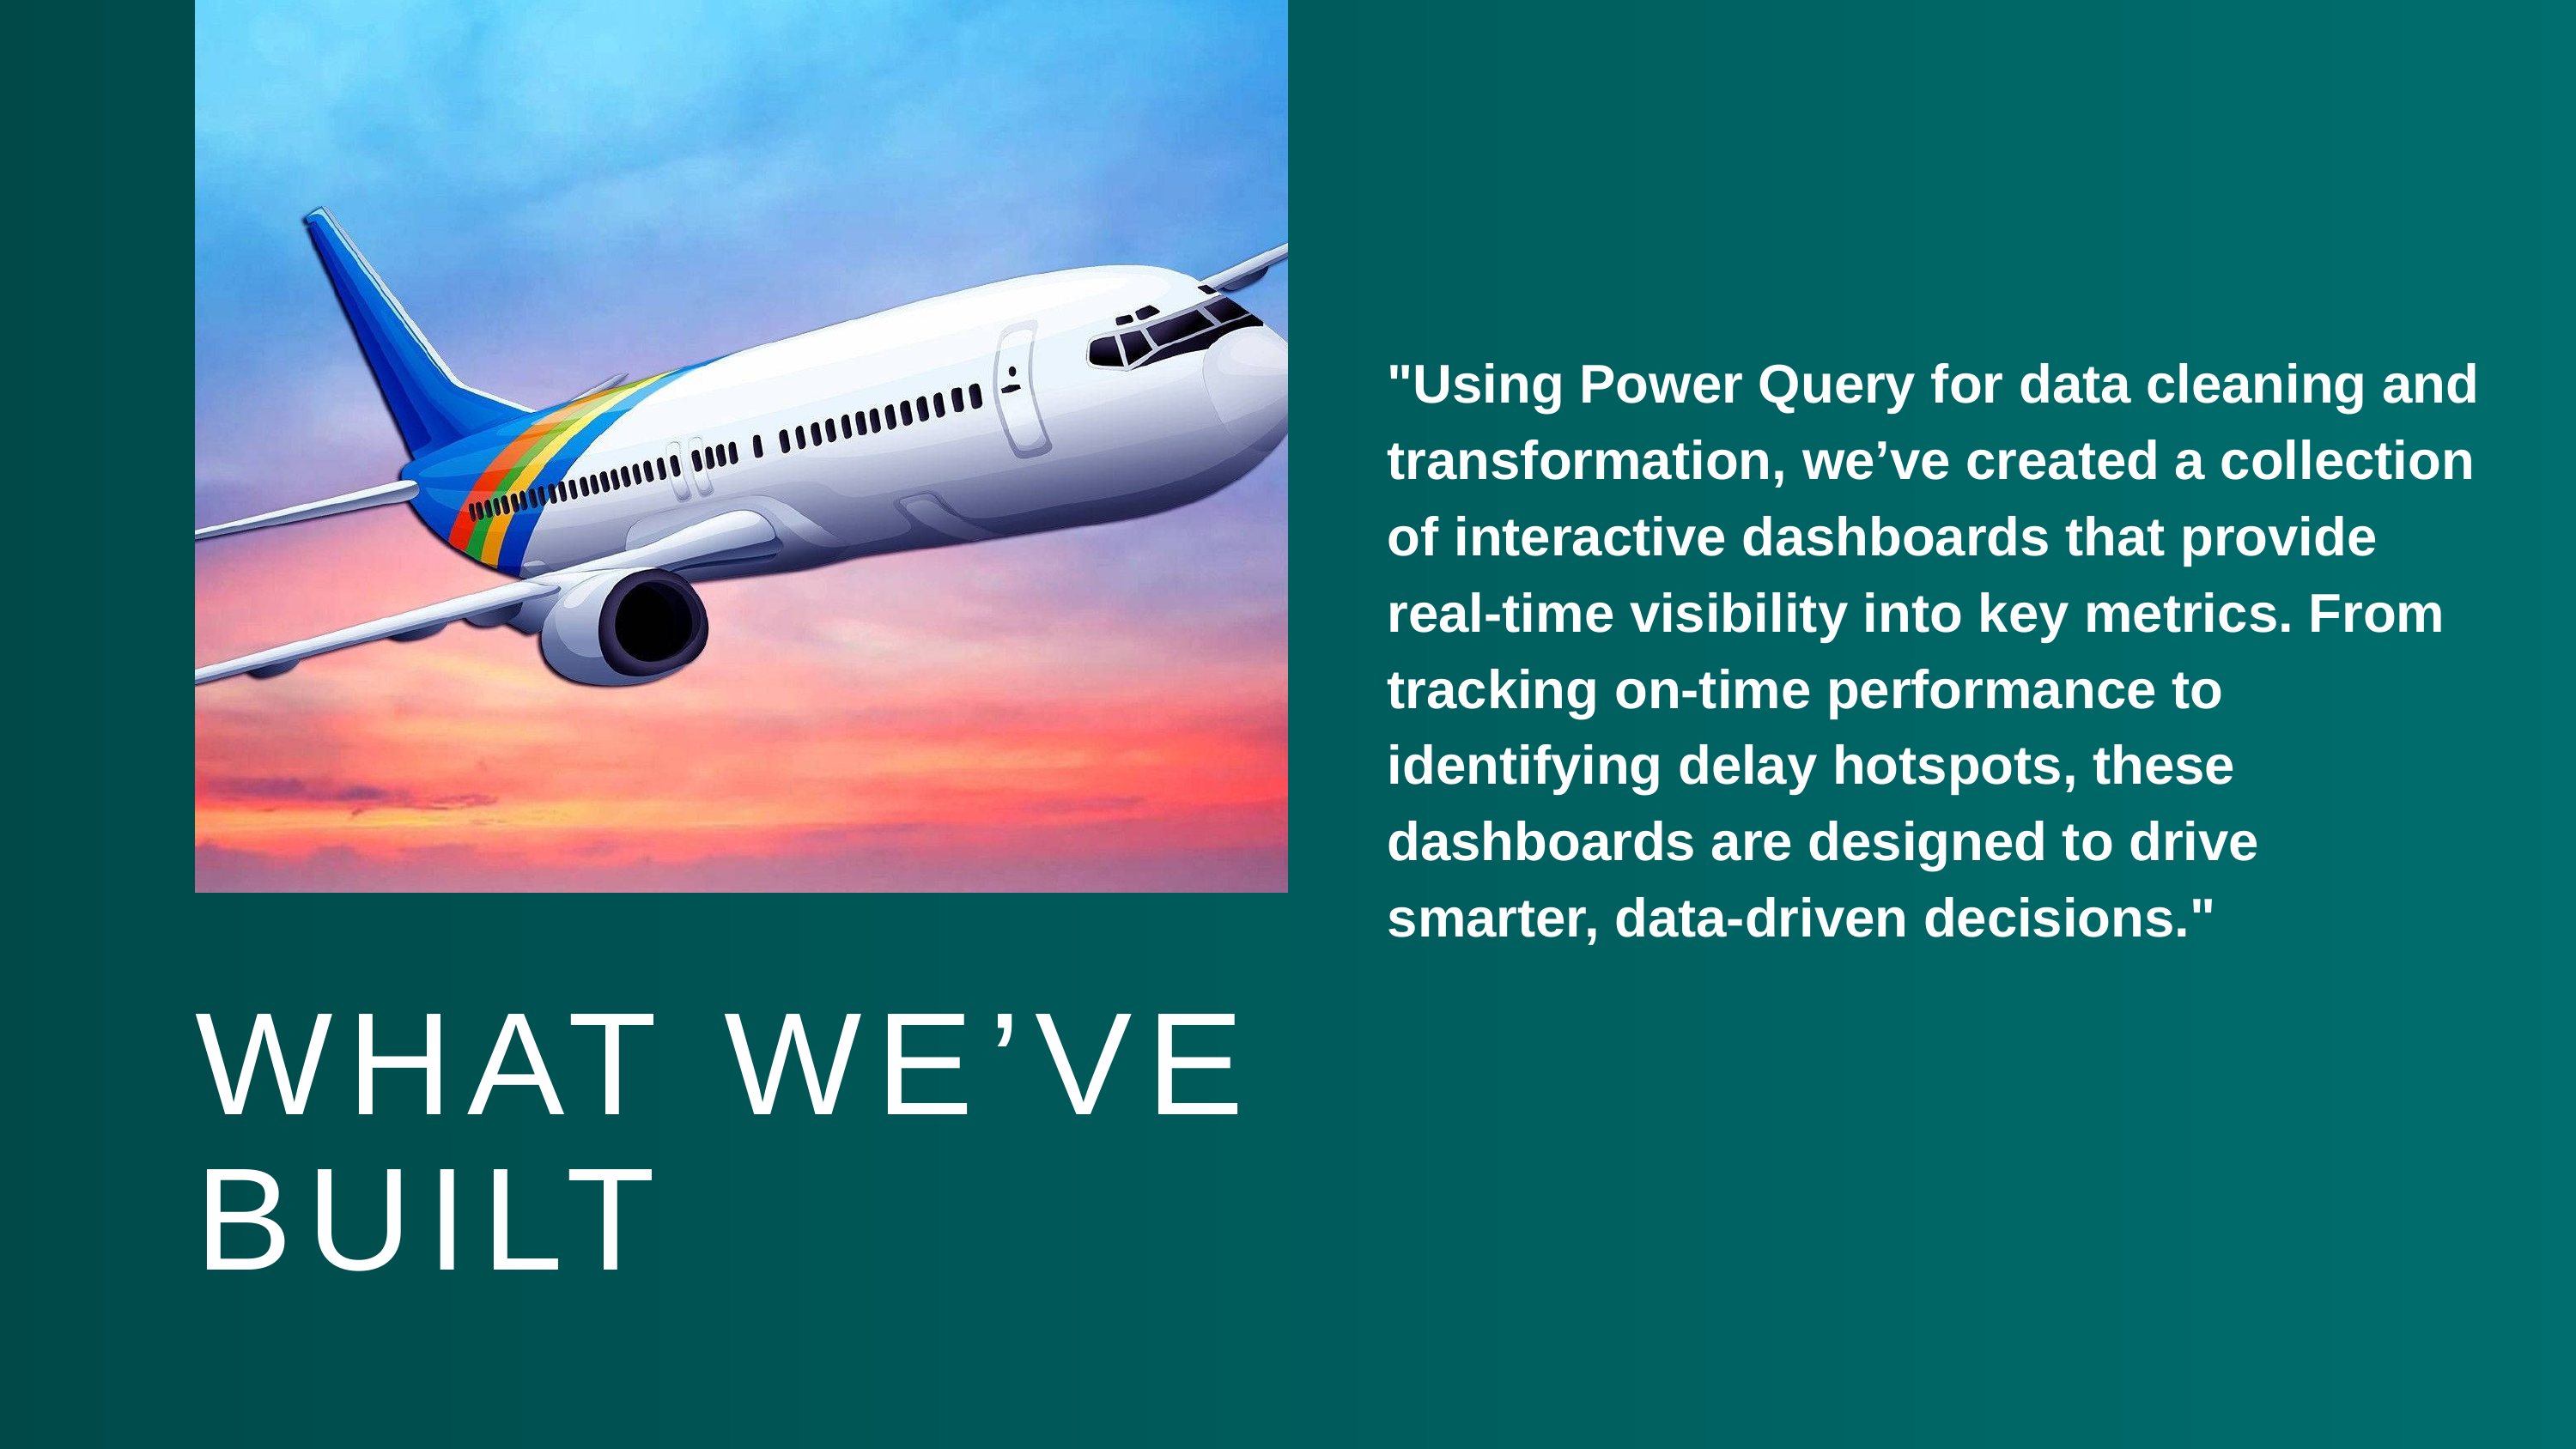

"Using Power Query for data cleaning and transformation, we’ve created a collection of interactive dashboards that provide real-time visibility into key metrics. From tracking on-time performance to identifying delay hotspots, these dashboards are designed to drive smarter, data-driven decisions."

WHAT WE’VE BUILT